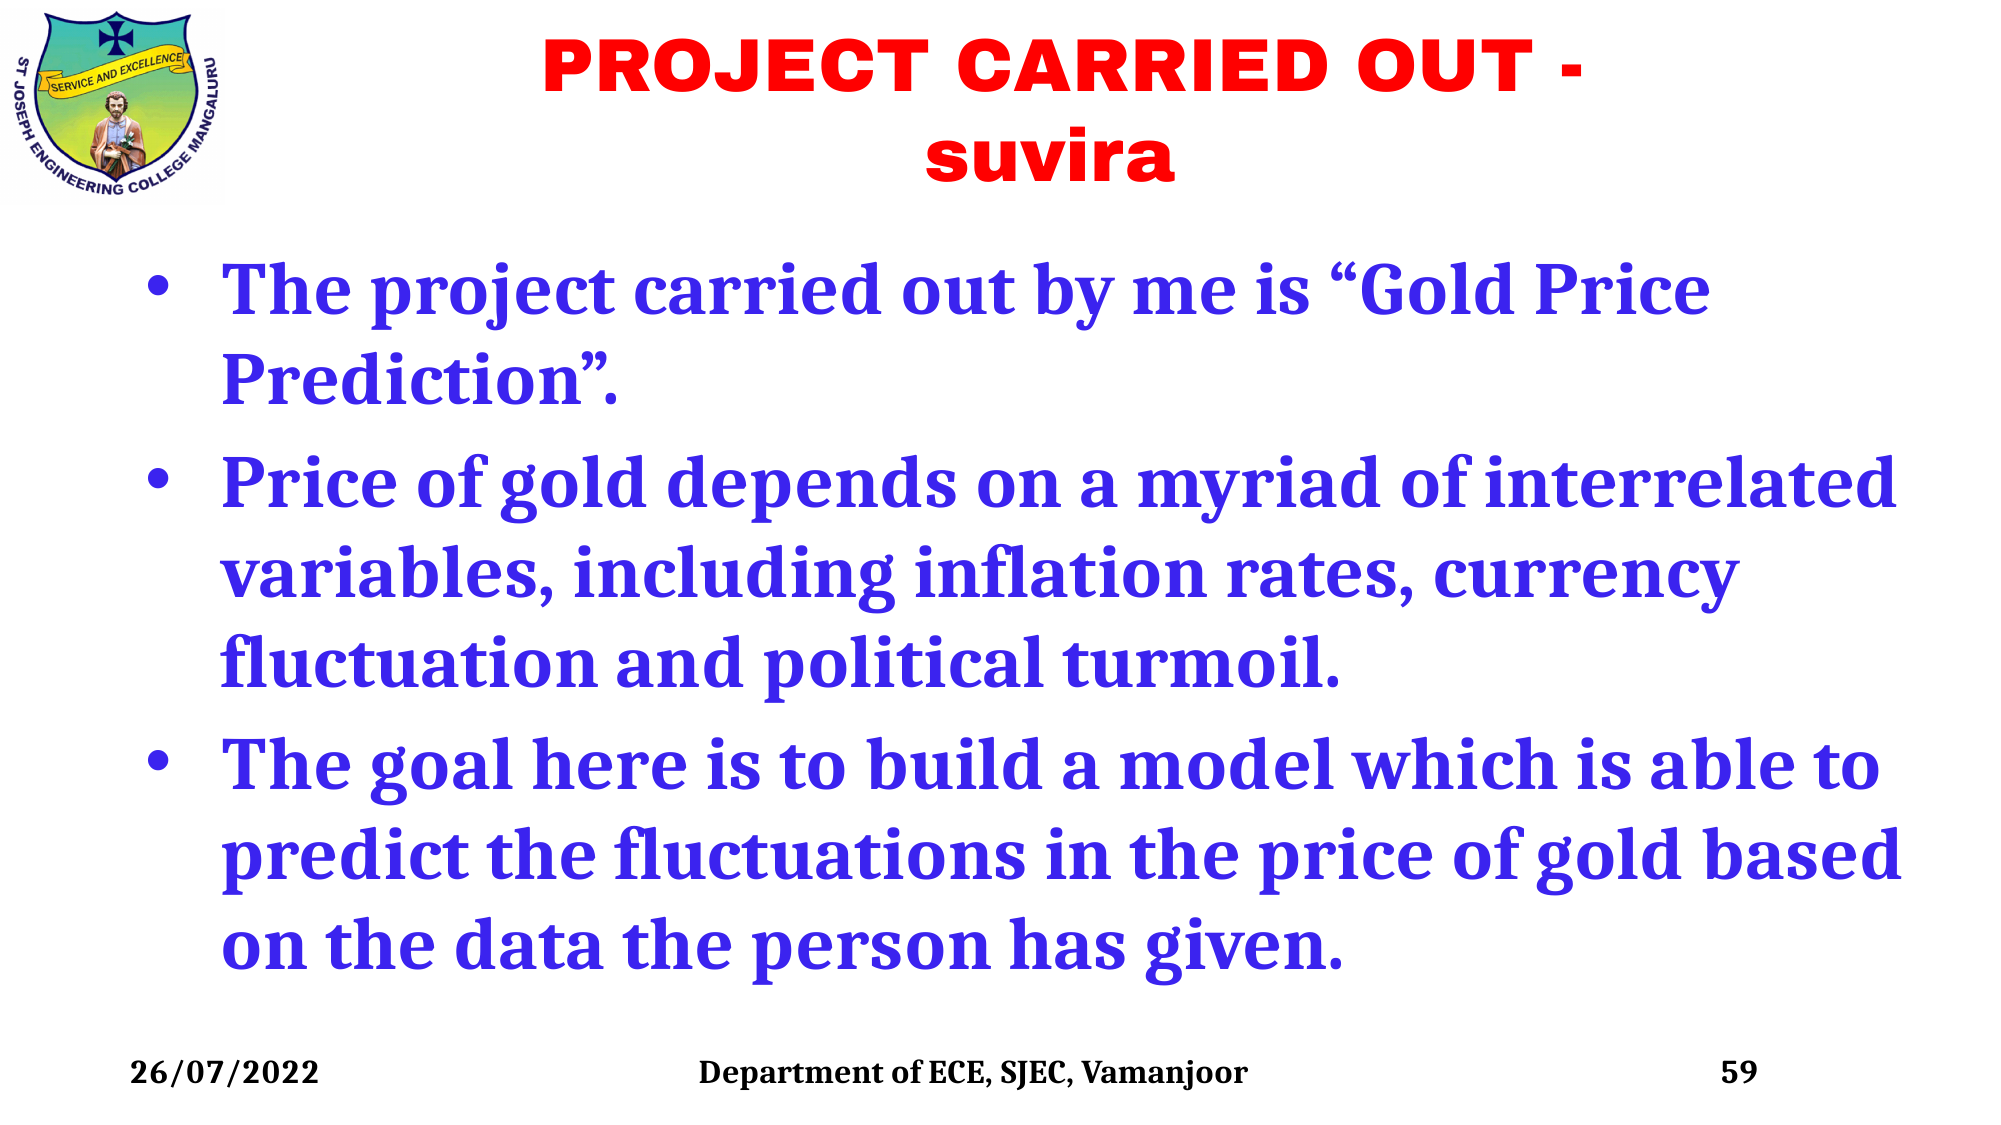

PROJECT CARRIED OUT - suvira
The project carried out by me is “Gold Price Prediction”.
Price of gold depends on a myriad of interrelated variables, including inflation rates, currency fluctuation and political turmoil.
The goal here is to build a model which is able to predict the fluctuations in the price of gold based on the data the person has given.
  26/07/2022
Department of ECE, SJEC, Vamanjoor
59